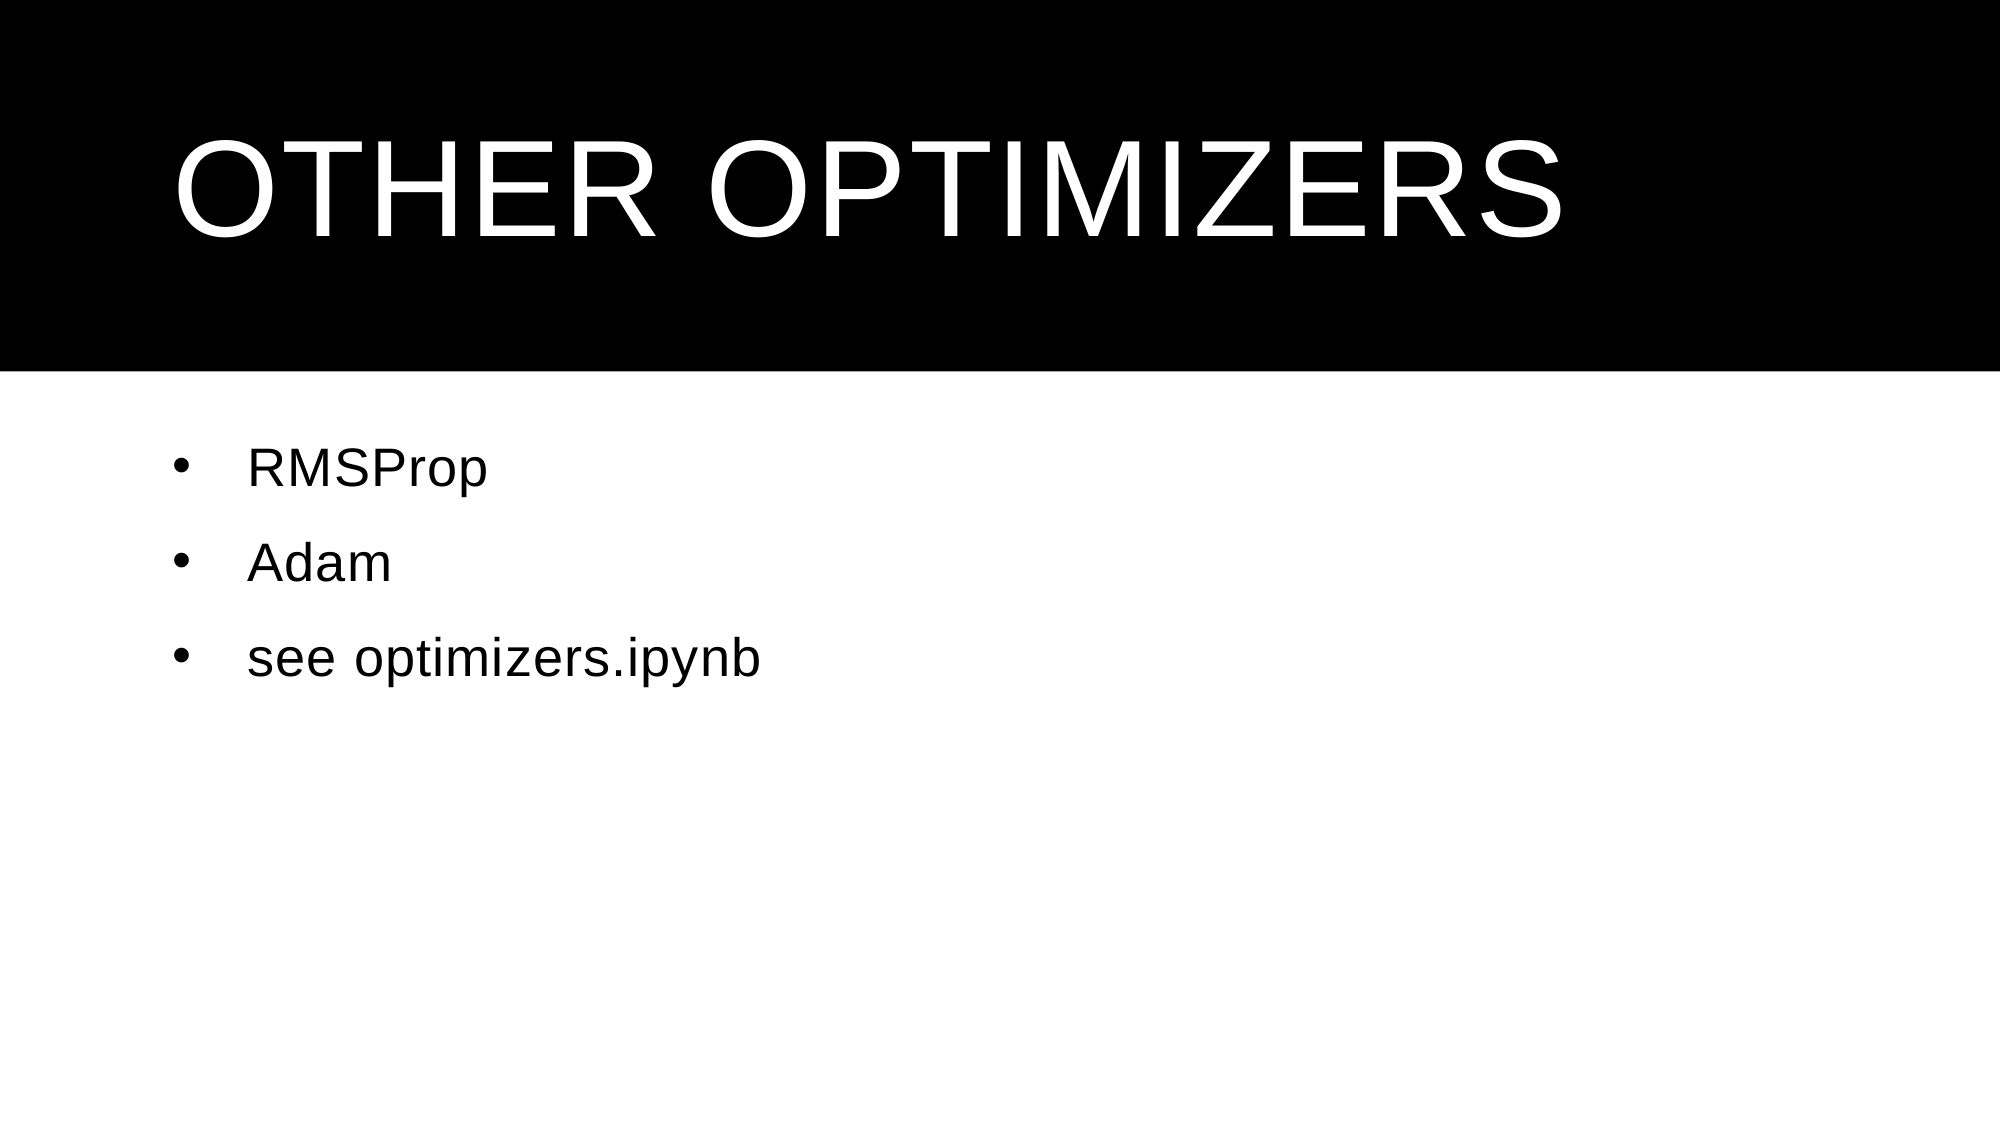

# other optimizers
RMSProp
Adam
see optimizers.ipynb